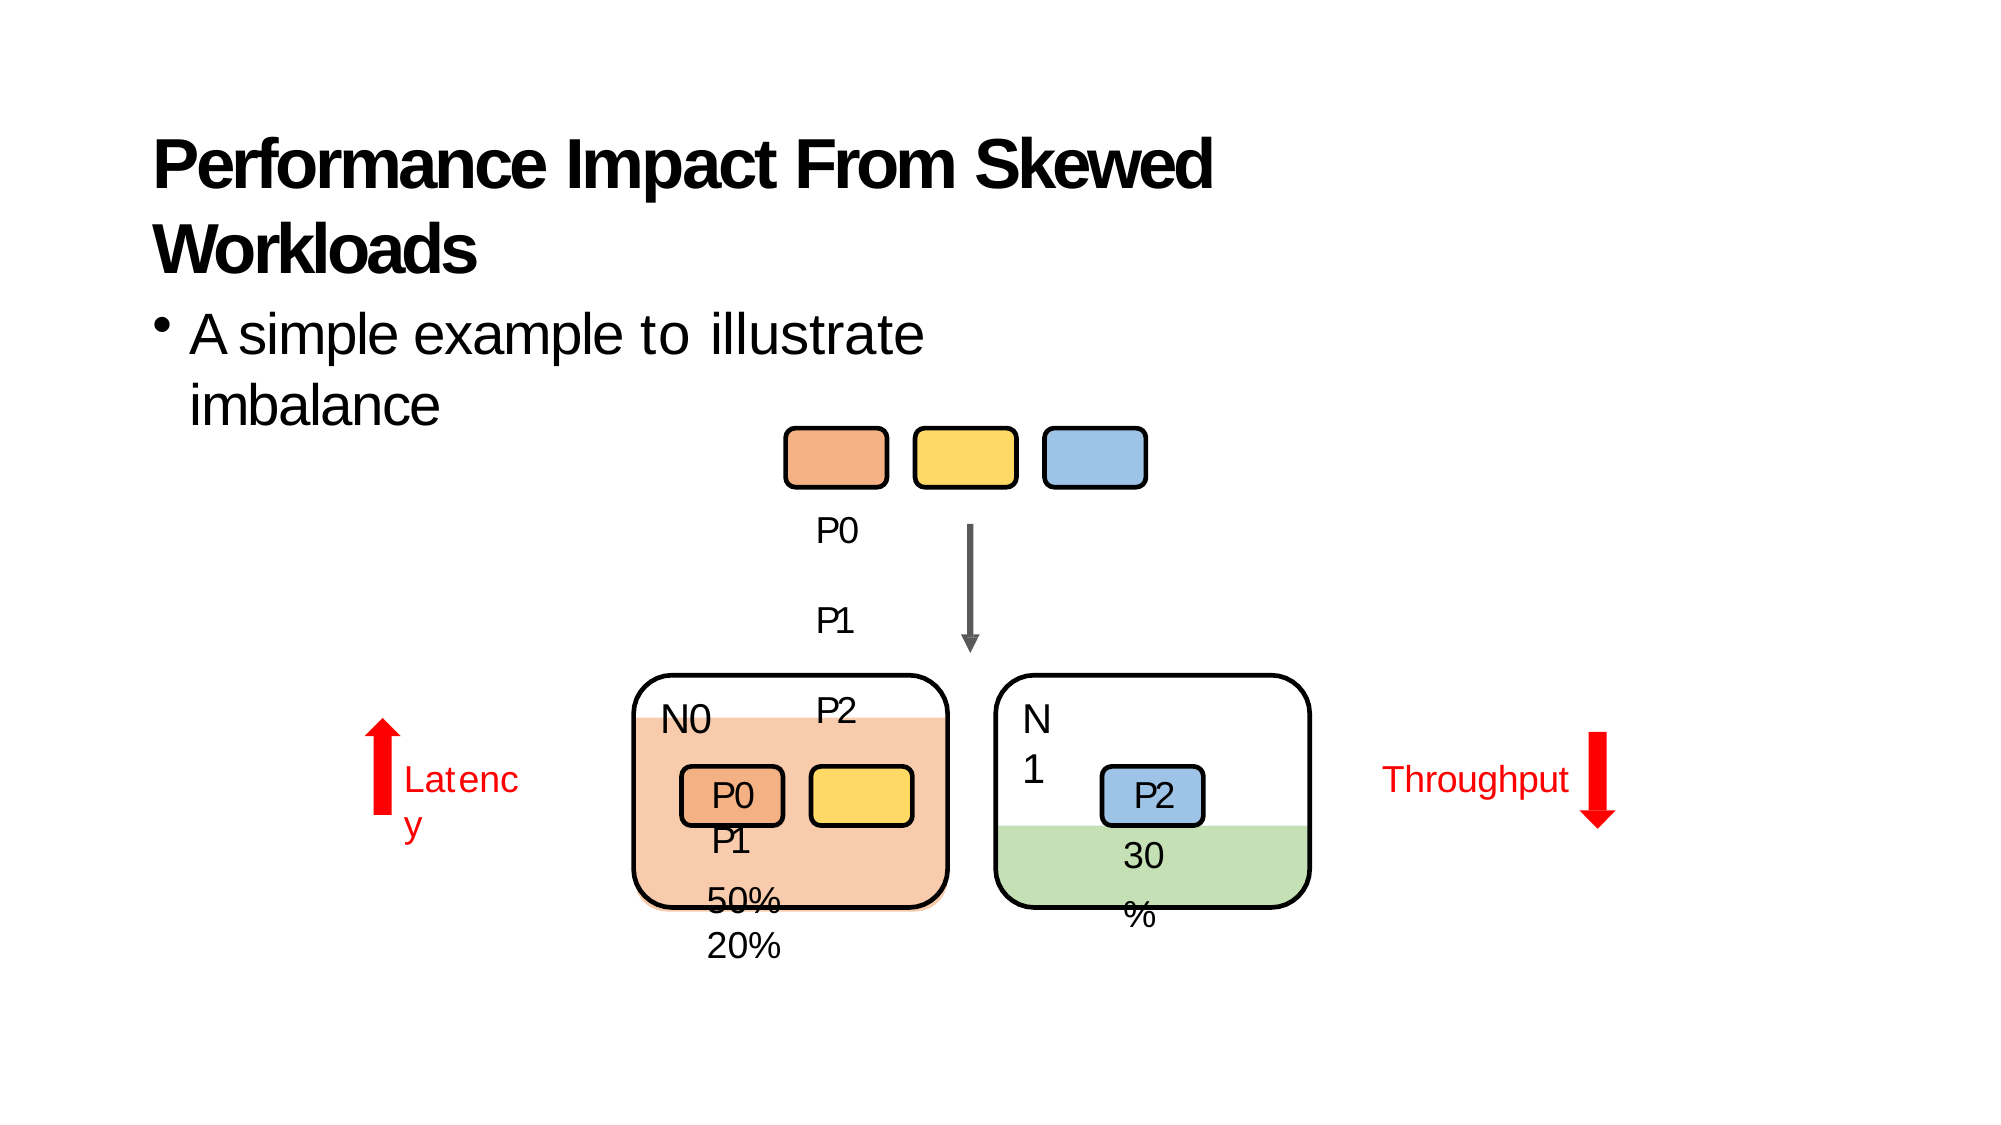

# Performance Impact From Skewed Workloads
A simple example to illustrate imbalance

P0	P1	P2

N0
N1

Latency
Throughput
P0	P1
50%	20%
P2  30%